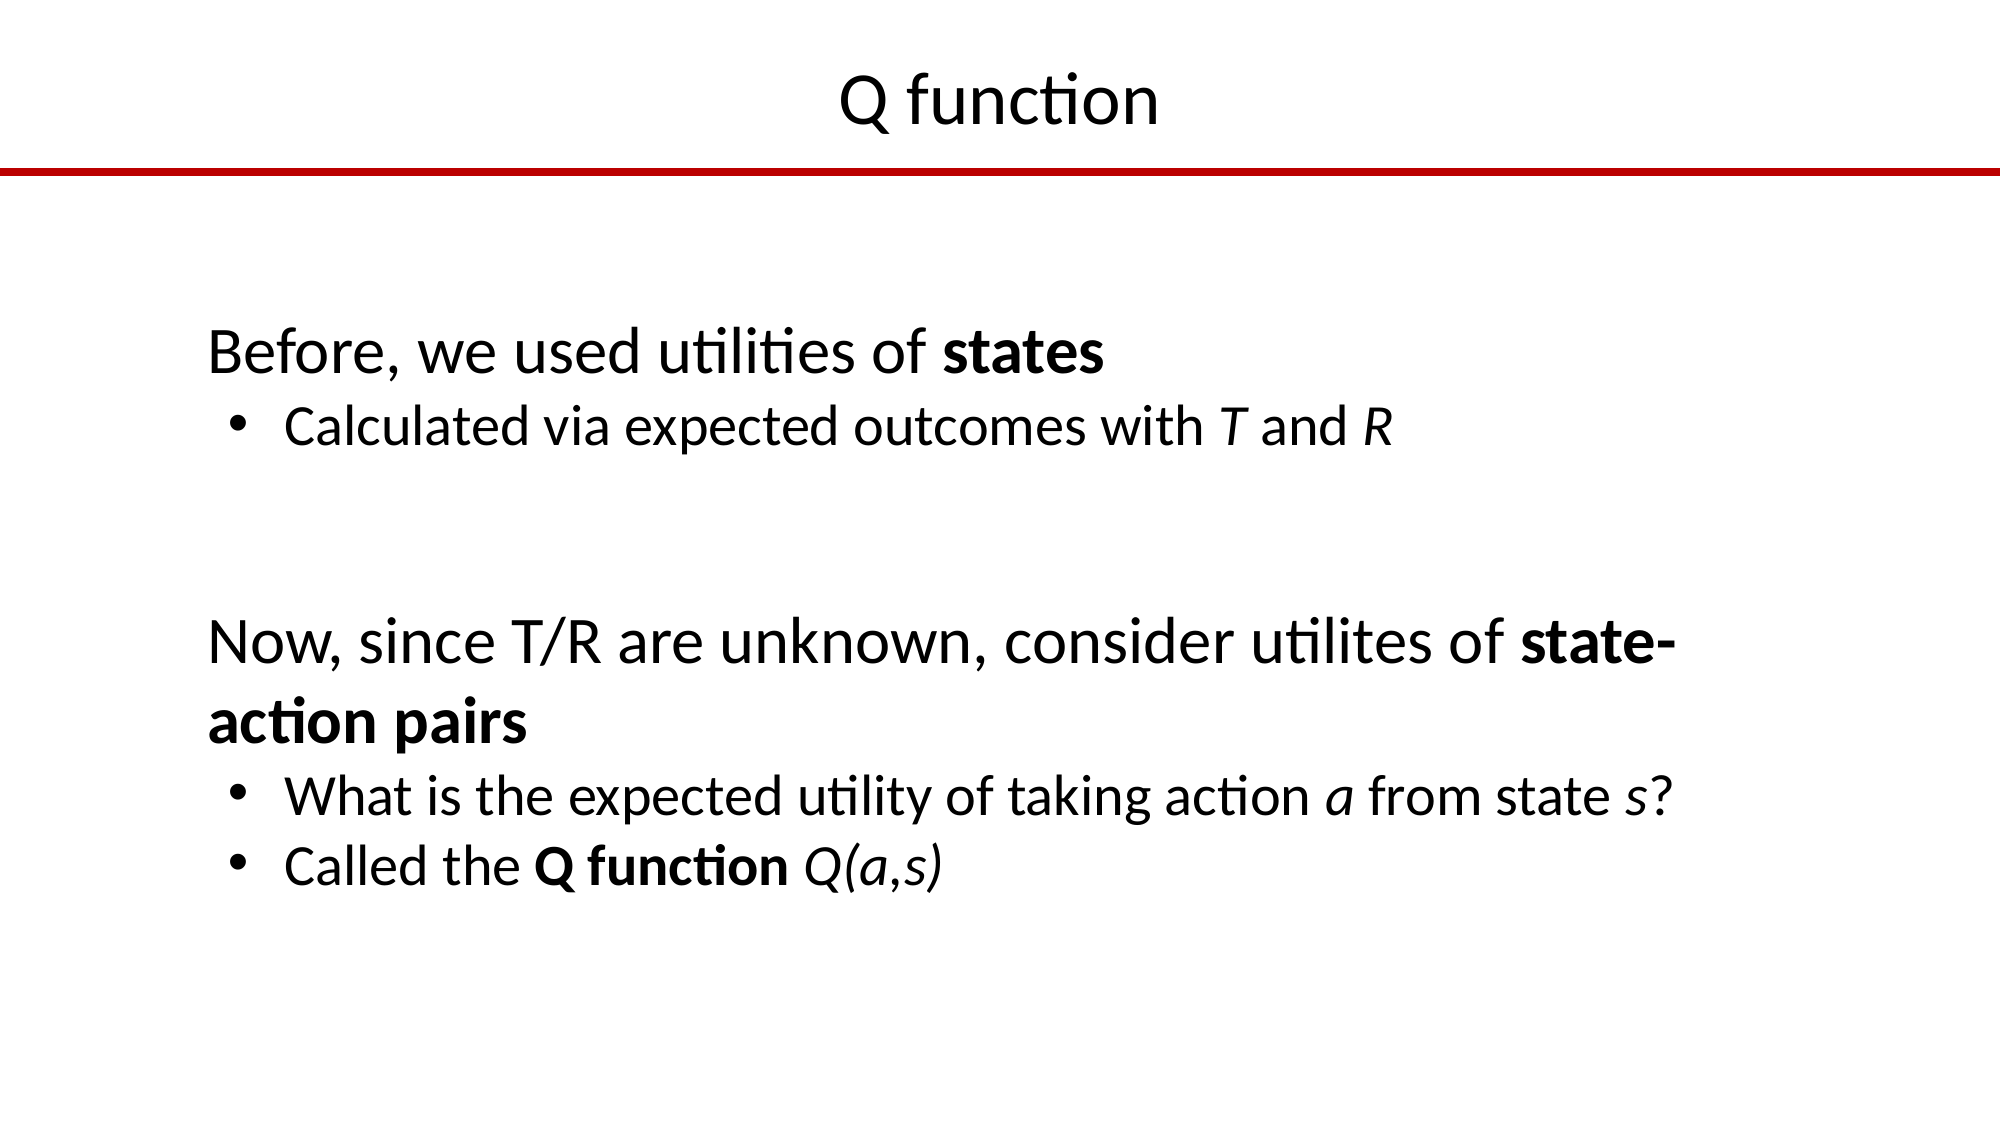

# Q function
Before, we used utilities of states
Calculated via expected outcomes with T and R

Now, since T/R are unknown, consider utilites of state-action pairs
What is the expected utility of taking action a from state s?
Called the Q function Q(a,s)